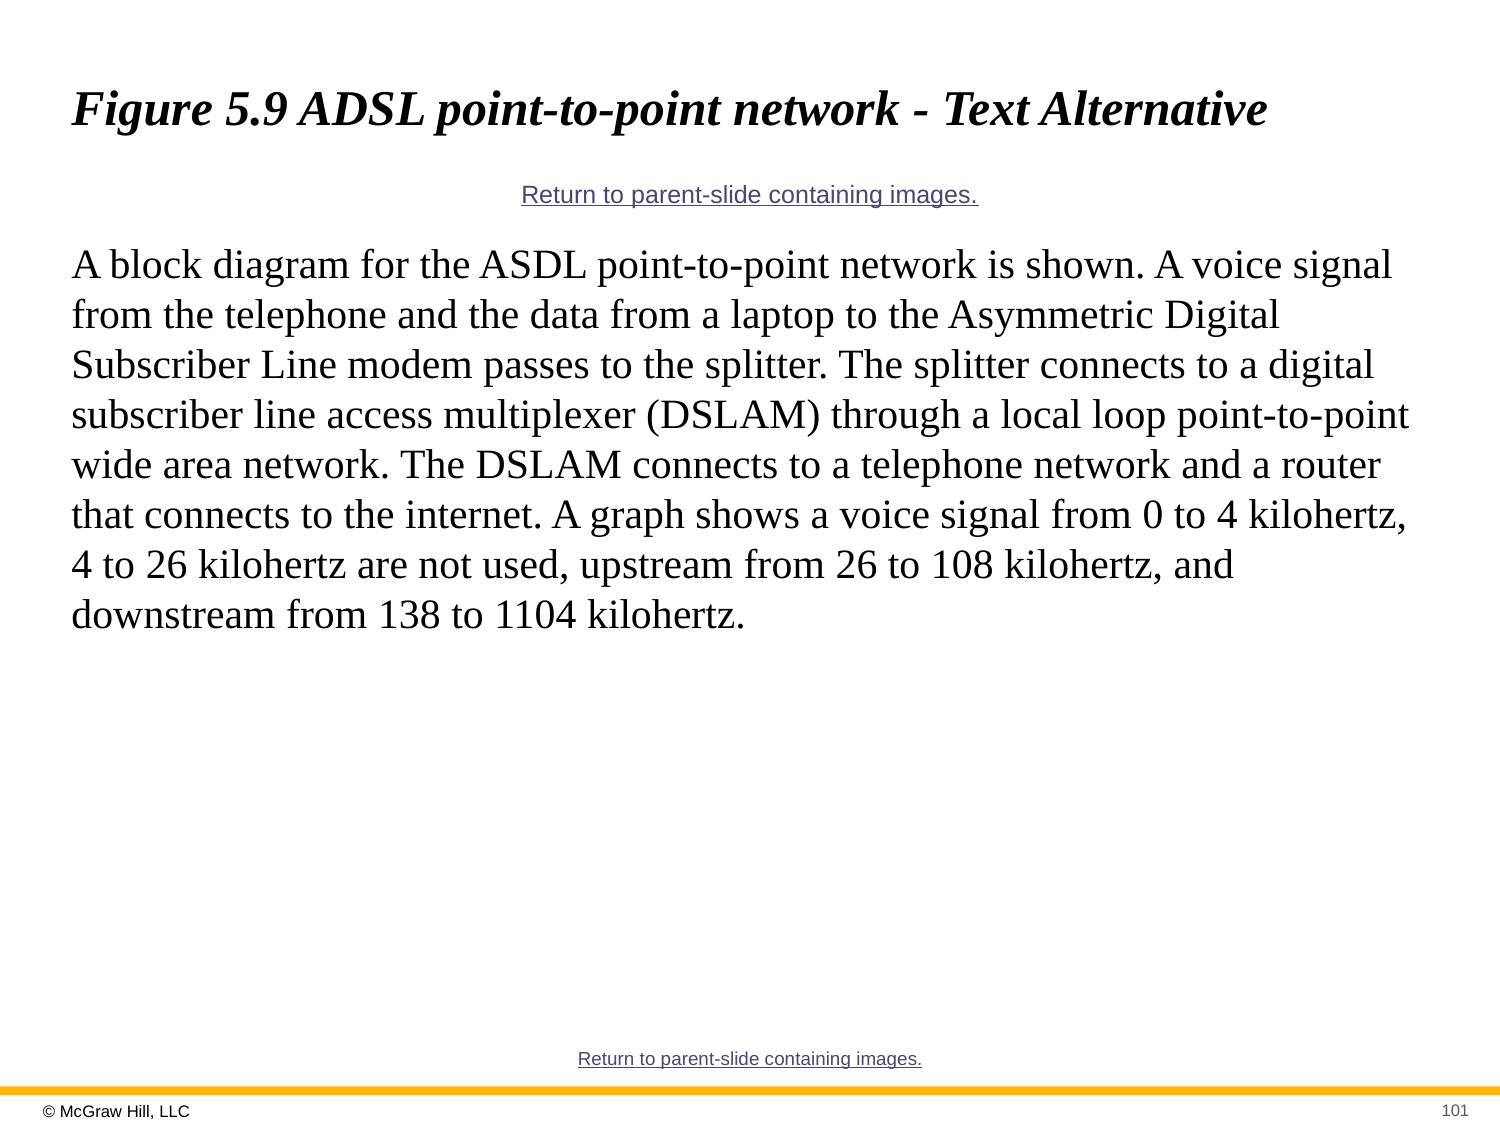

# Figure 5.9 ADSL point-to-point network - Text Alternative
Return to parent-slide containing images.
A block diagram for the ASDL point-to-point network is shown. A voice signal from the telephone and the data from a laptop to the Asymmetric Digital Subscriber Line modem passes to the splitter. The splitter connects to a digital subscriber line access multiplexer (DSLAM) through a local loop point-to-point wide area network. The DSLAM connects to a telephone network and a router that connects to the internet. A graph shows a voice signal from 0 to 4 kilohertz, 4 to 26 kilohertz are not used, upstream from 26 to 108 kilohertz, and downstream from 138 to 1104 kilohertz.
Return to parent-slide containing images.
101